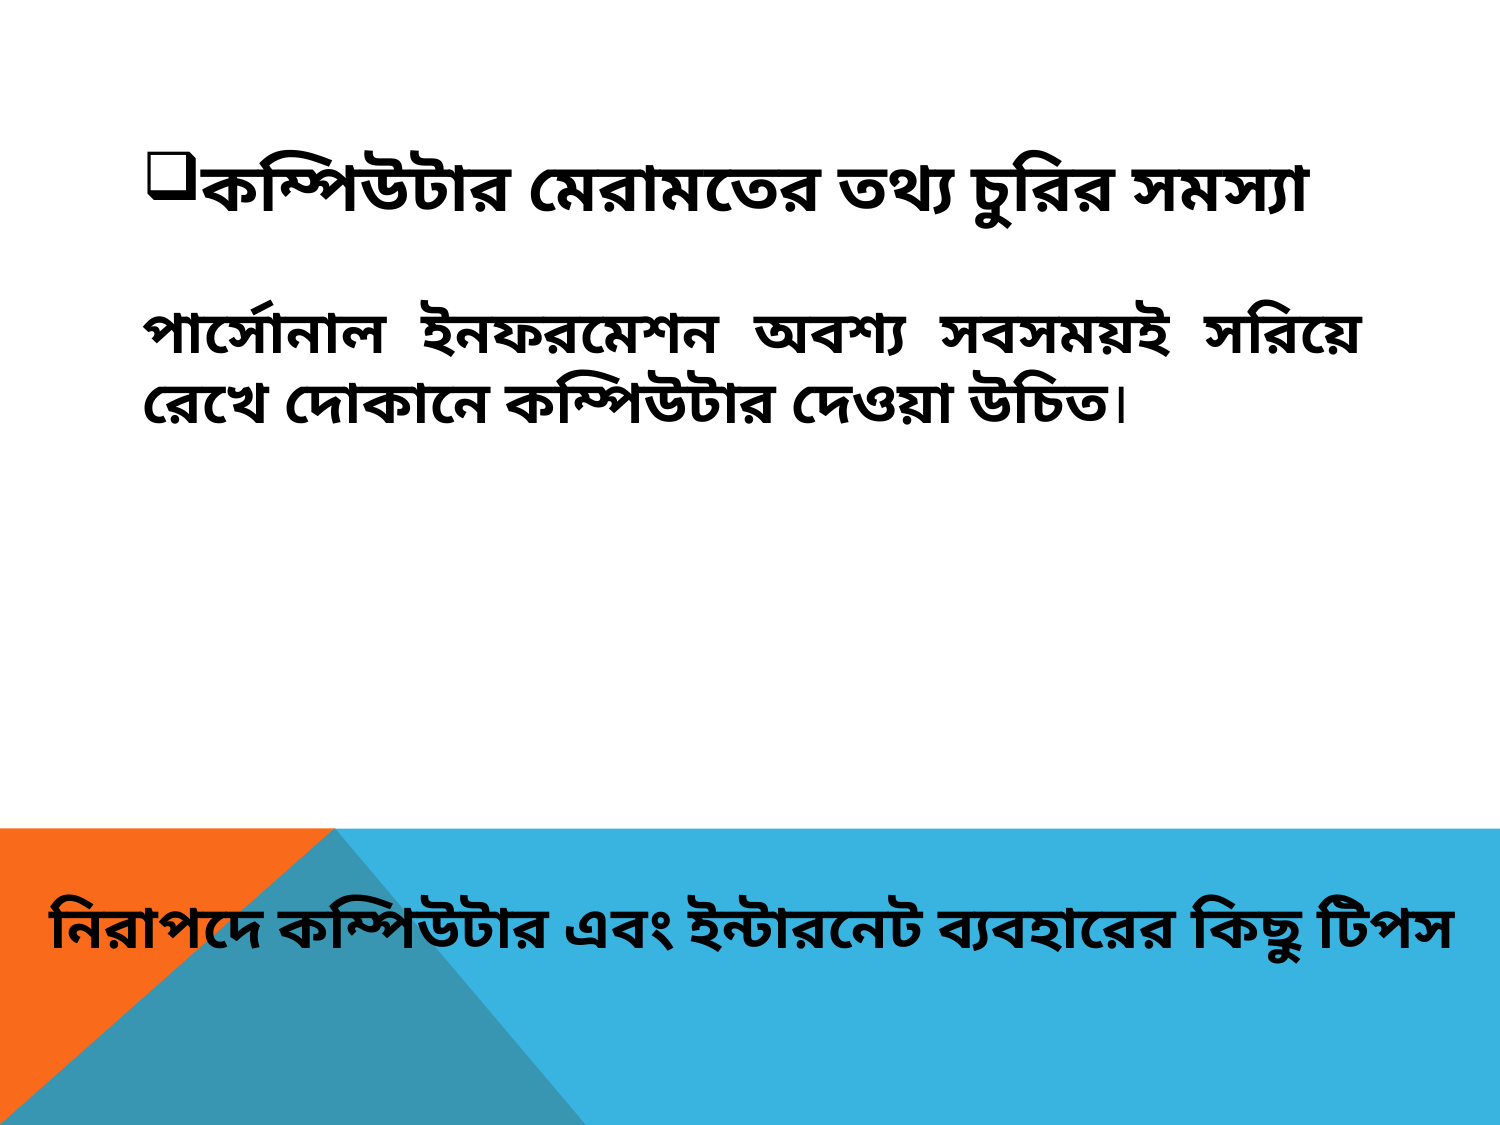

কম্পিউটার মেরামতের তথ্য চুরির সমস্যা

পার্সোনাল ইনফরমেশন অবশ্য সবসময়ই সরিয়ে রেখে দোকানে কম্পিউটার দেওয়া উচিত।

নিরাপদে কম্পিউটার এবং ইন্টারনেট ব্যবহারের কিছু টিপস